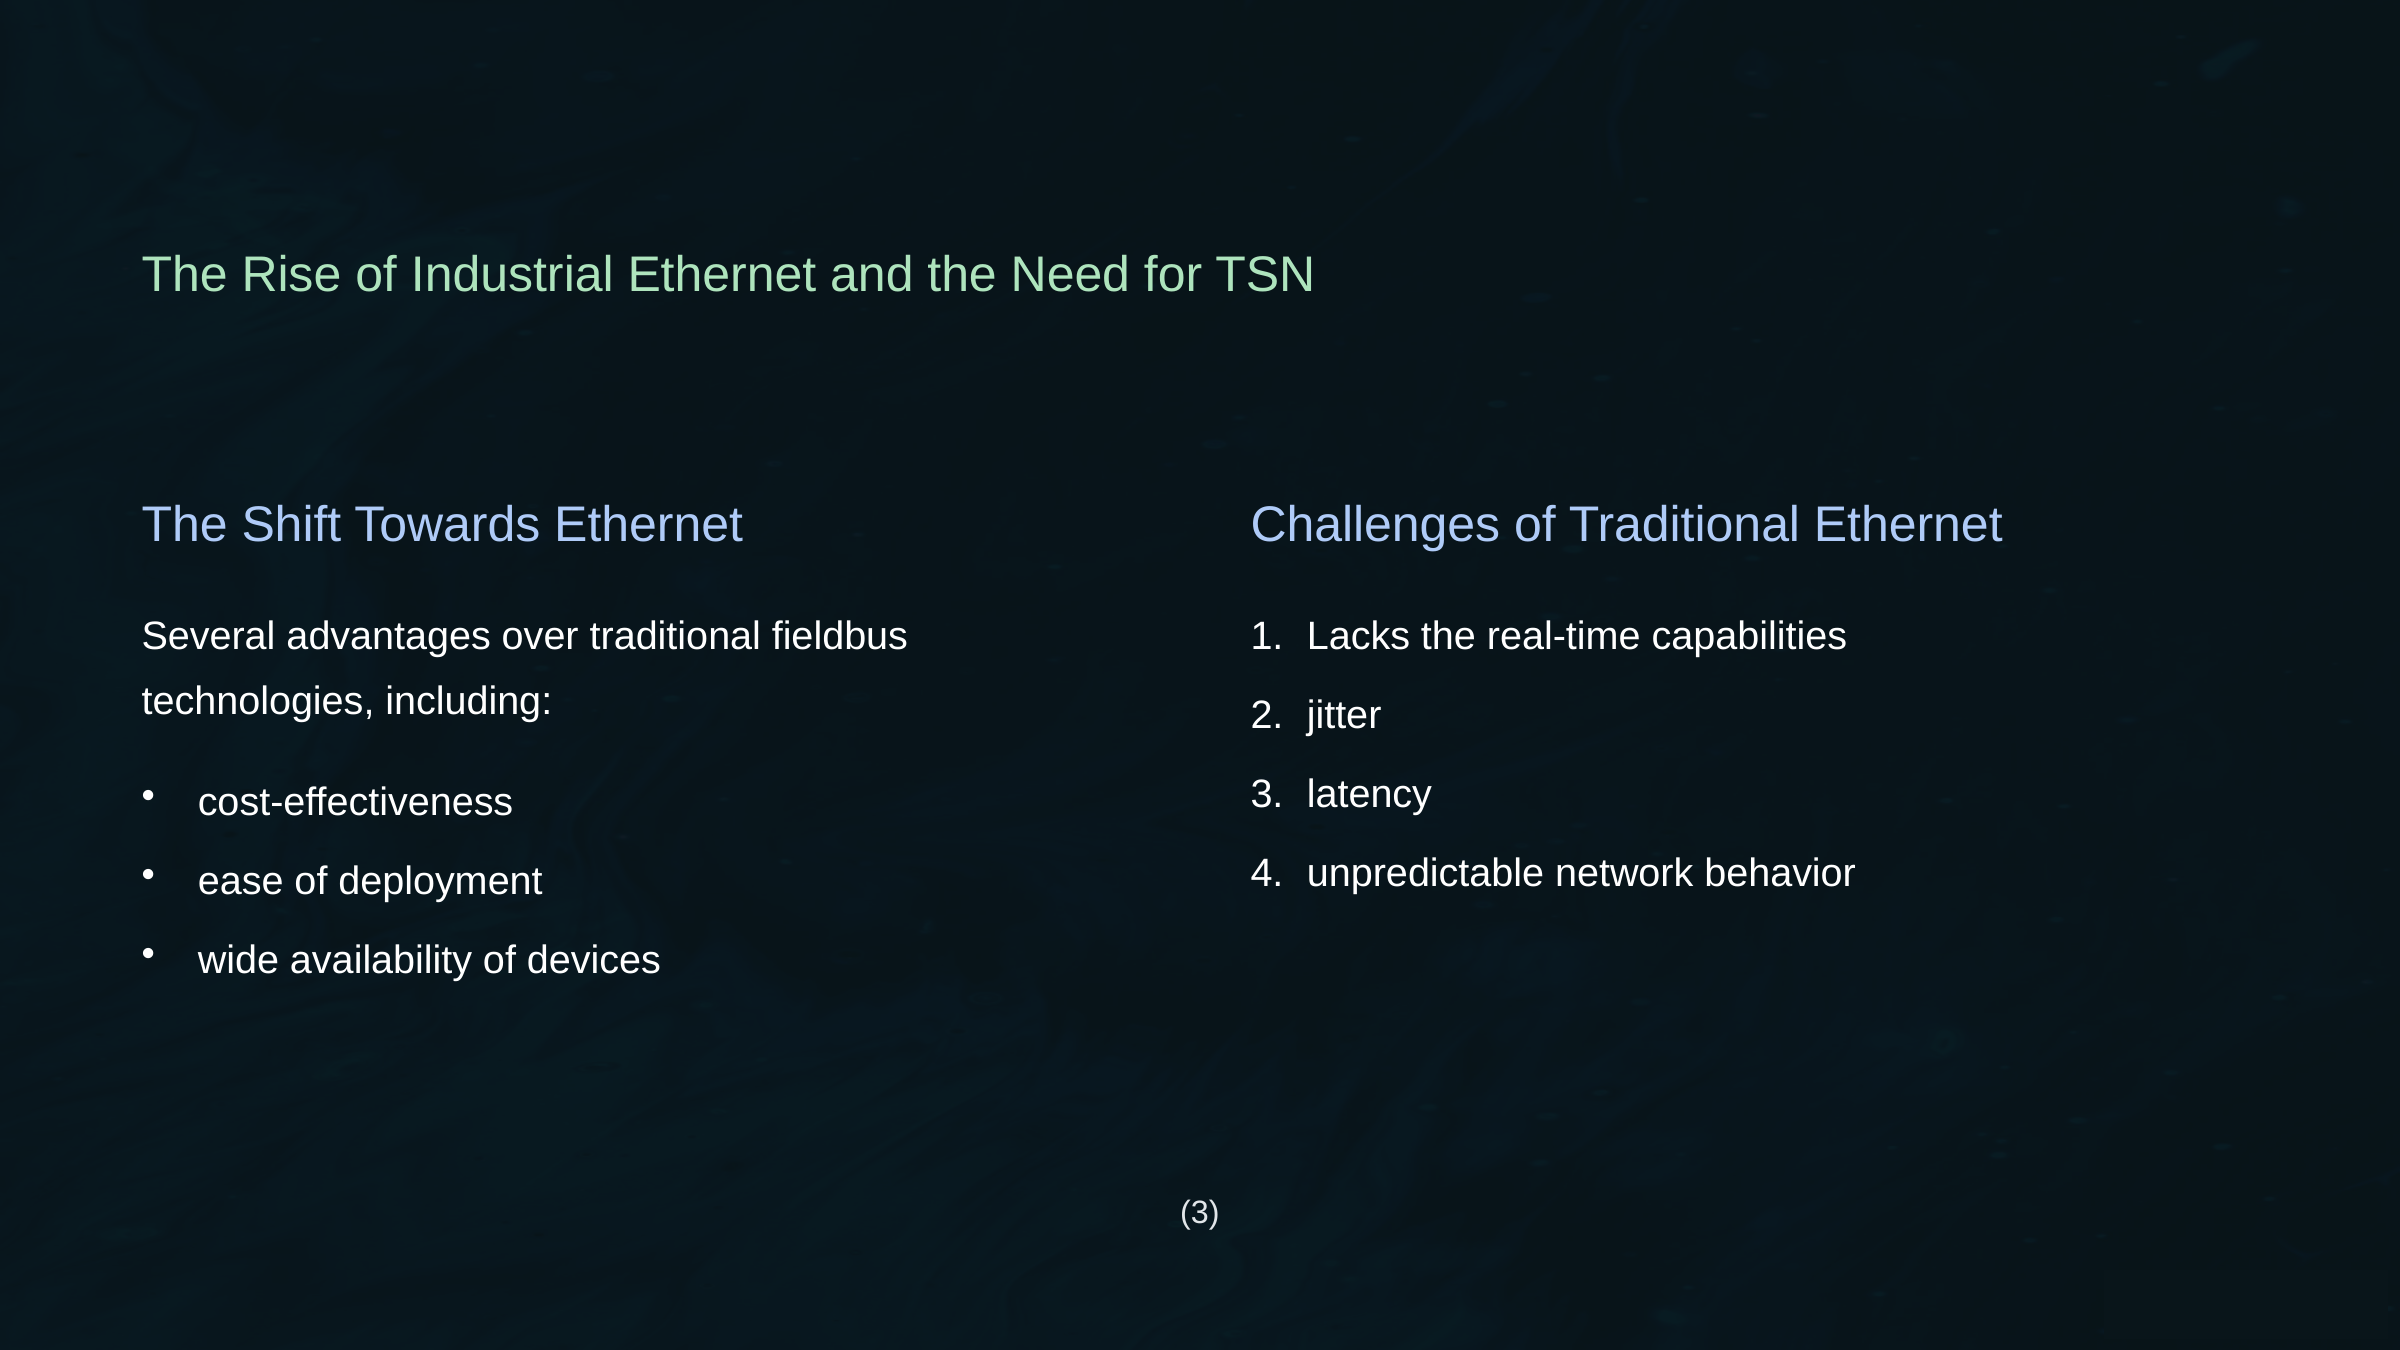

The Rise of Industrial Ethernet and the Need for TSN

The Shift Towards Ethernet
Challenges of Traditional Ethernet
Several advantages over traditional fieldbus technologies, including:
Lacks the real-time capabilities
jitter
latency
cost-effectiveness
unpredictable network behavior
ease of deployment
wide availability of devices

(3)